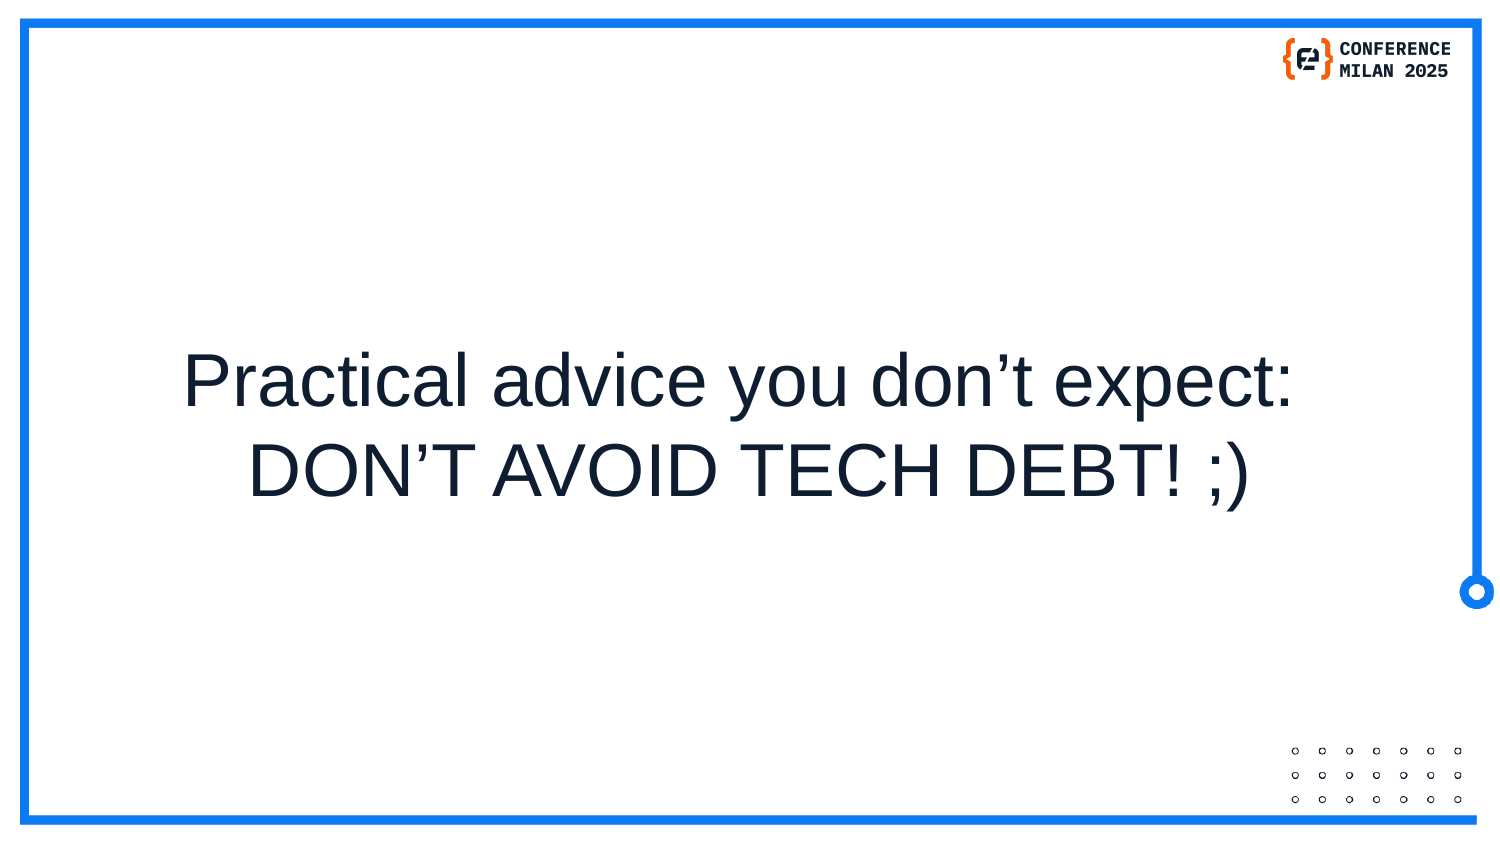

# Practical advice you don’t expect: DON’T AVOID TECH DEBT! ;)